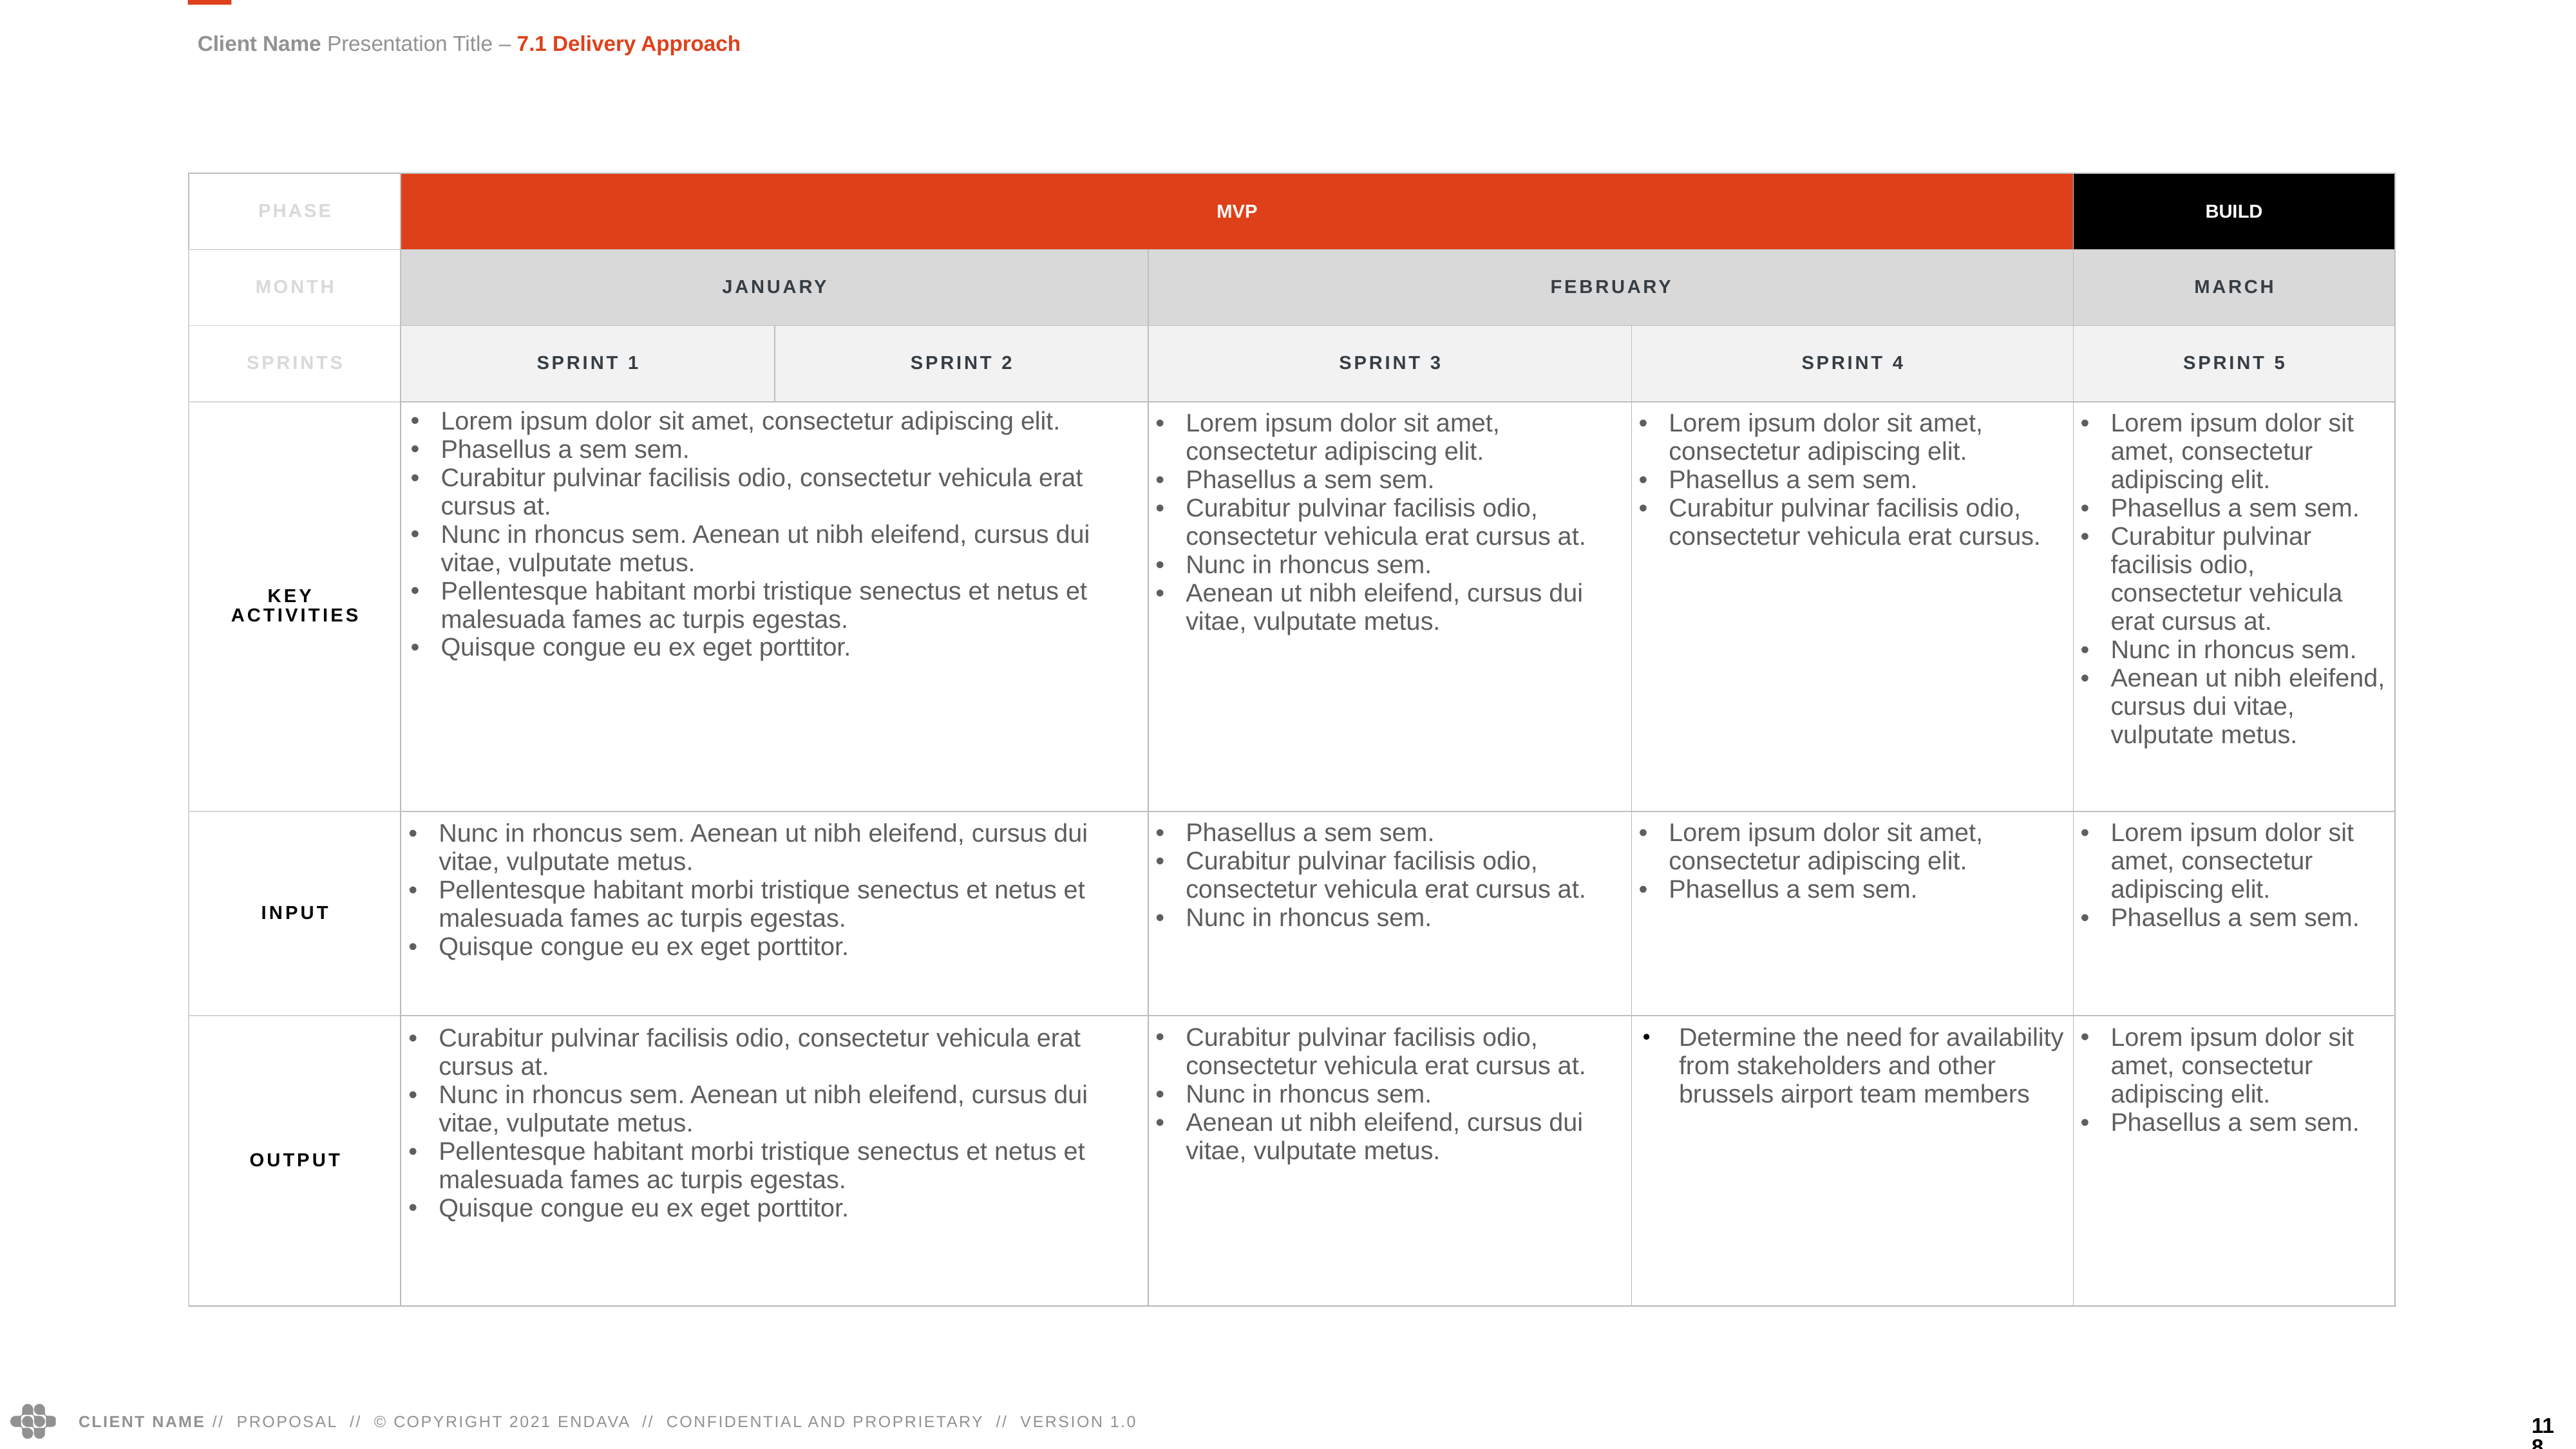

Client Name Presentation Title – 7.1 Delivery Approach
| Phase | MVP |  |  |  | BUILD |
| --- | --- | --- | --- | --- | --- |
| Month | January |  | February |  | March |
| SPRINTS | Sprint 1 | Sprint 2 | Sprint 3 | Sprint 4 | Sprint 5 |
| Key activities | Lorem ipsum dolor sit amet, consectetur adipiscing elit. Phasellus a sem sem. Curabitur pulvinar facilisis odio, consectetur vehicula erat cursus at. Nunc in rhoncus sem. Aenean ut nibh eleifend, cursus dui vitae, vulputate metus. Pellentesque habitant morbi tristique senectus et netus et malesuada fames ac turpis egestas. Quisque congue eu ex eget porttitor. |  | Lorem ipsum dolor sit amet, consectetur adipiscing elit. Phasellus a sem sem. Curabitur pulvinar facilisis odio, consectetur vehicula erat cursus at. Nunc in rhoncus sem. Aenean ut nibh eleifend, cursus dui vitae, vulputate metus. | Lorem ipsum dolor sit amet, consectetur adipiscing elit. Phasellus a sem sem. Curabitur pulvinar facilisis odio, consectetur vehicula erat cursus. | Lorem ipsum dolor sit amet, consectetur adipiscing elit. Phasellus a sem sem. Curabitur pulvinar facilisis odio, consectetur vehicula erat cursus at. Nunc in rhoncus sem. Aenean ut nibh eleifend, cursus dui vitae, vulputate metus. |
| INPUT | Nunc in rhoncus sem. Aenean ut nibh eleifend, cursus dui vitae, vulputate metus. Pellentesque habitant morbi tristique senectus et netus et malesuada fames ac turpis egestas. Quisque congue eu ex eget porttitor. |  | Phasellus a sem sem. Curabitur pulvinar facilisis odio, consectetur vehicula erat cursus at. Nunc in rhoncus sem. | Lorem ipsum dolor sit amet, consectetur adipiscing elit. Phasellus a sem sem. | Lorem ipsum dolor sit amet, consectetur adipiscing elit. Phasellus a sem sem. |
| OUTPUT | Curabitur pulvinar facilisis odio, consectetur vehicula erat cursus at. Nunc in rhoncus sem. Aenean ut nibh eleifend, cursus dui vitae, vulputate metus. Pellentesque habitant morbi tristique senectus et netus et malesuada fames ac turpis egestas. Quisque congue eu ex eget porttitor. |  | Curabitur pulvinar facilisis odio, consectetur vehicula erat cursus at. Nunc in rhoncus sem. Aenean ut nibh eleifend, cursus dui vitae, vulputate metus. | Determine the need for availability from stakeholders and other brussels airport team members | Lorem ipsum dolor sit amet, consectetur adipiscing elit. Phasellus a sem sem. |

118